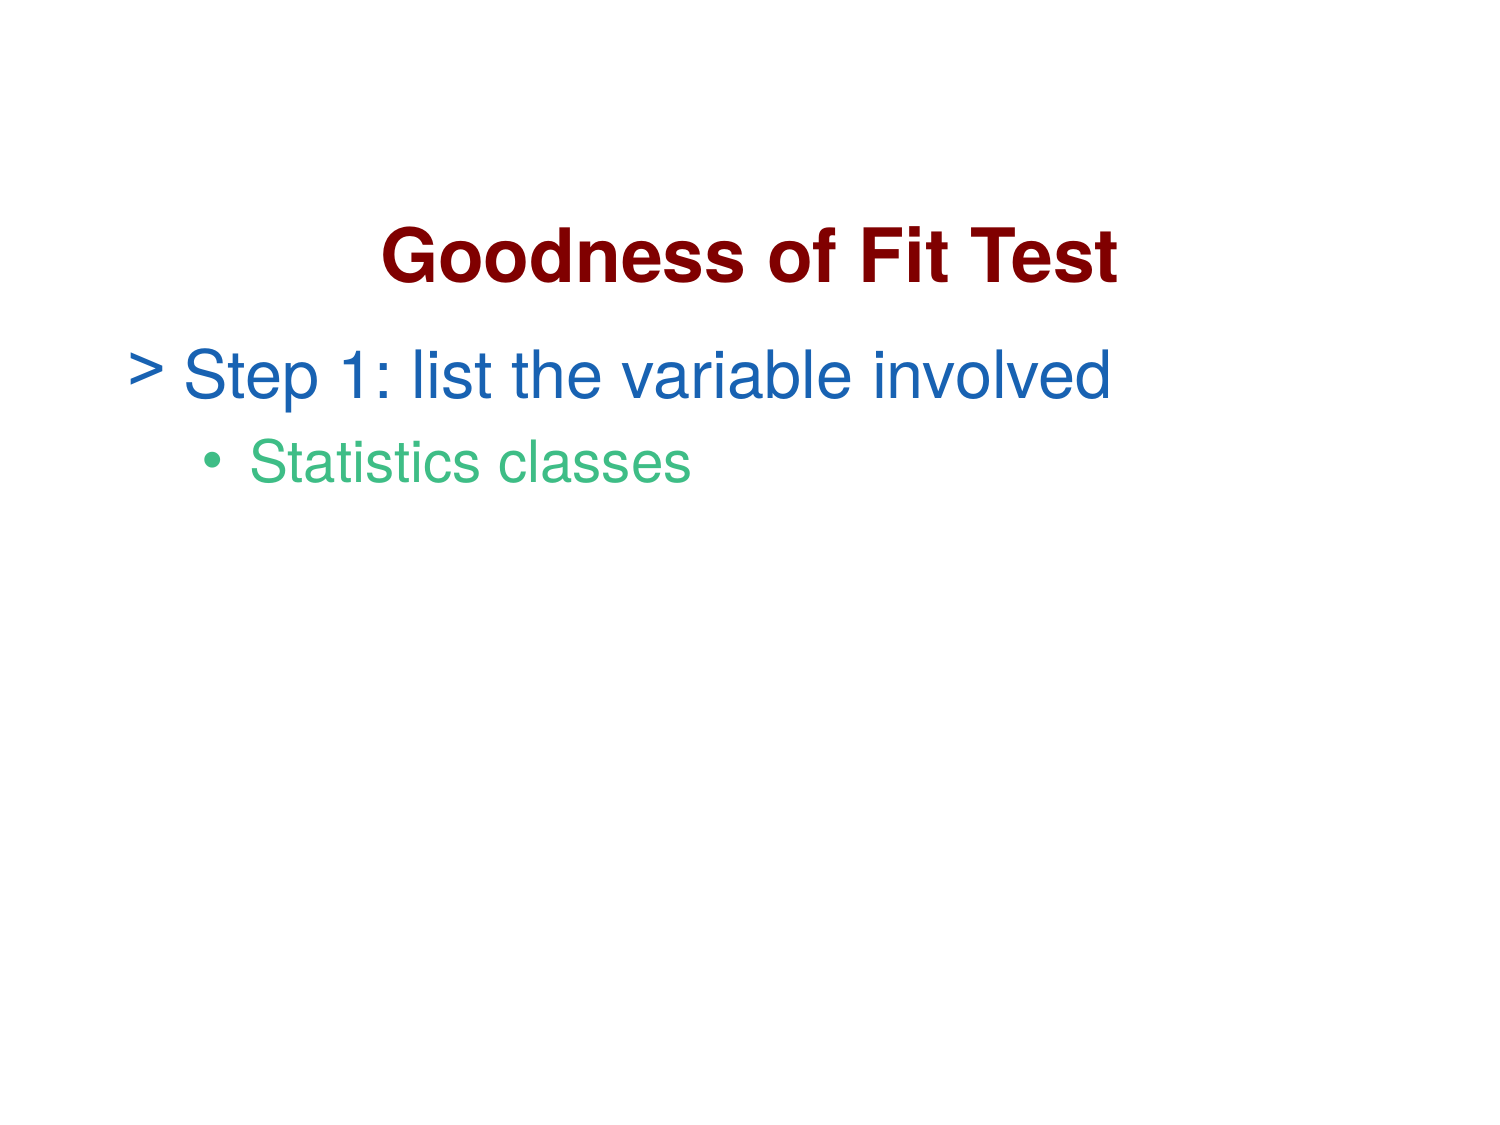

# Goodness of Fit Test
Step 1: list the variable involved
Statistics classes